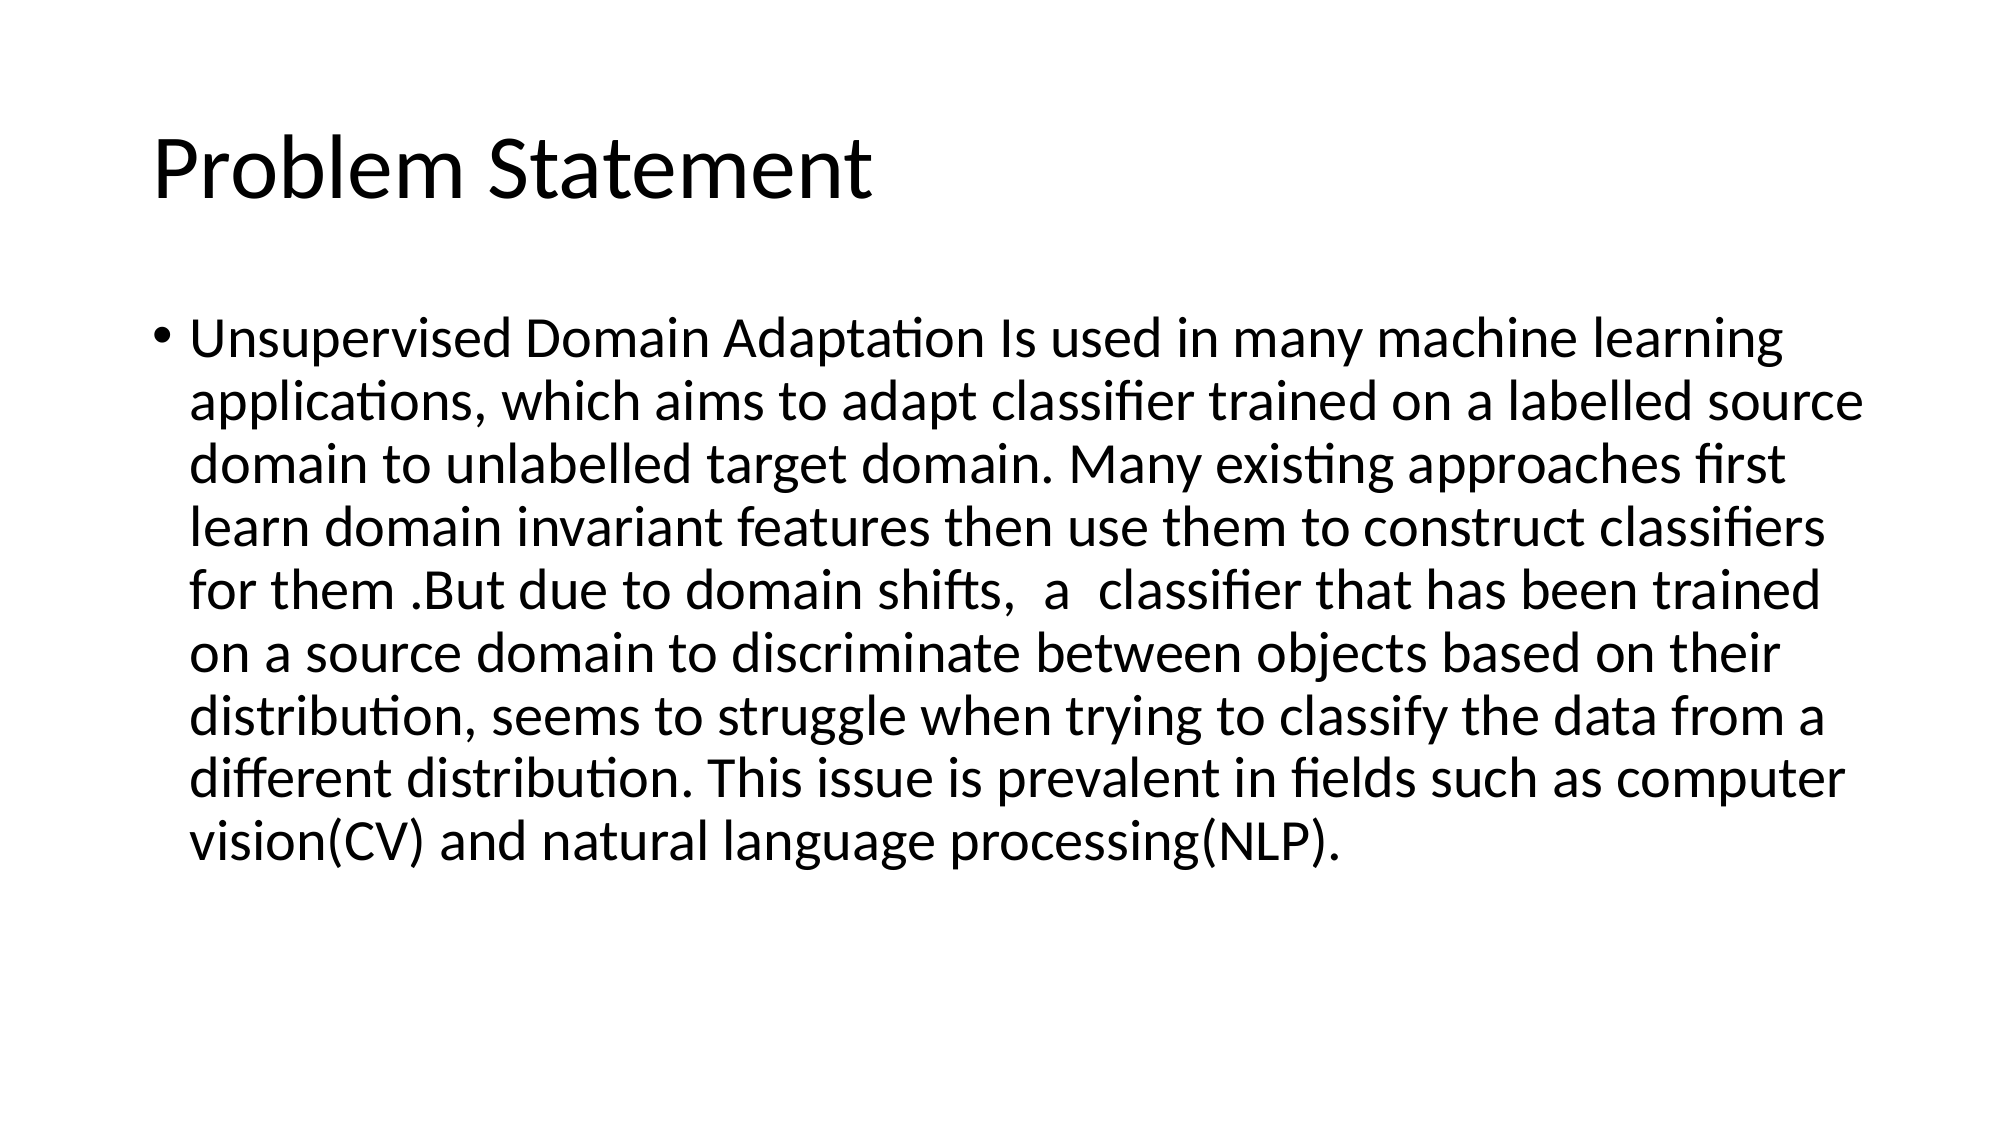

# Problem Statement
Unsupervised Domain Adaptation Is used in many machine learning applications, which aims to adapt classifier trained on a labelled source domain to unlabelled target domain. Many existing approaches first learn domain invariant features then use them to construct classifiers for them .But due to domain shifts,  a  classifier that has been trained  on a source domain to discriminate between objects based on their distribution, seems to struggle when trying to classify the data from a different distribution. This issue is prevalent in fields such as computer vision(CV) and natural language processing(NLP).